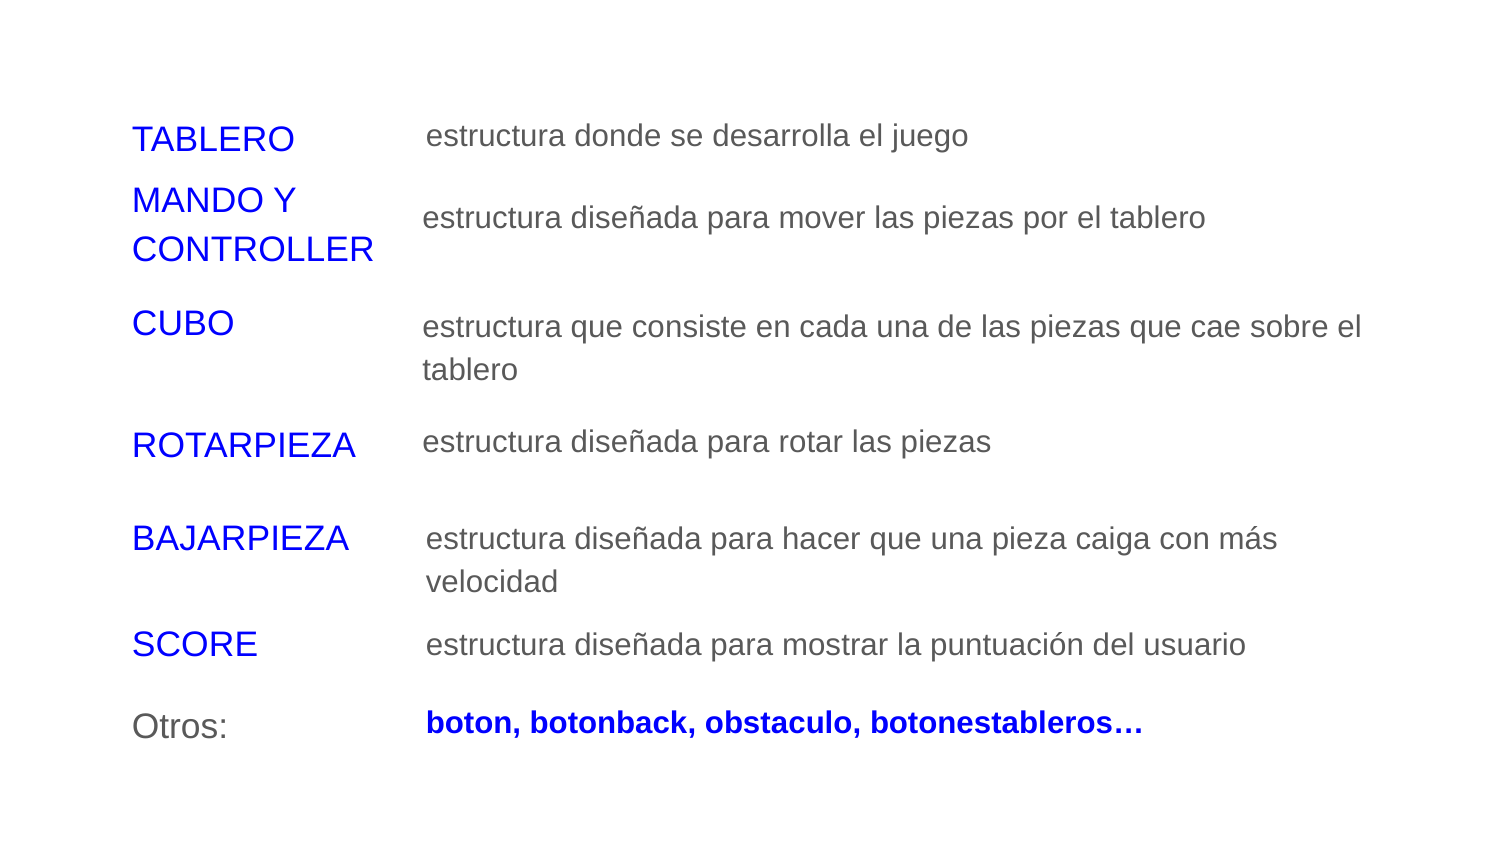

TABLERO
estructura donde se desarrolla el juego

MANDO Y
CONTROLLER

estructura diseñada para mover las piezas por el tablero

CUBO

estructura que consiste en cada una de las piezas que cae sobre el tablero

ROTARPIEZA
estructura diseñada para rotar las piezas

BAJARPIEZA
estructura diseñada para hacer que una pieza caiga con más velocidad
SCORE
estructura diseñada para mostrar la puntuación del usuario
Otros:
boton, botonback, obstaculo, botonestableros…